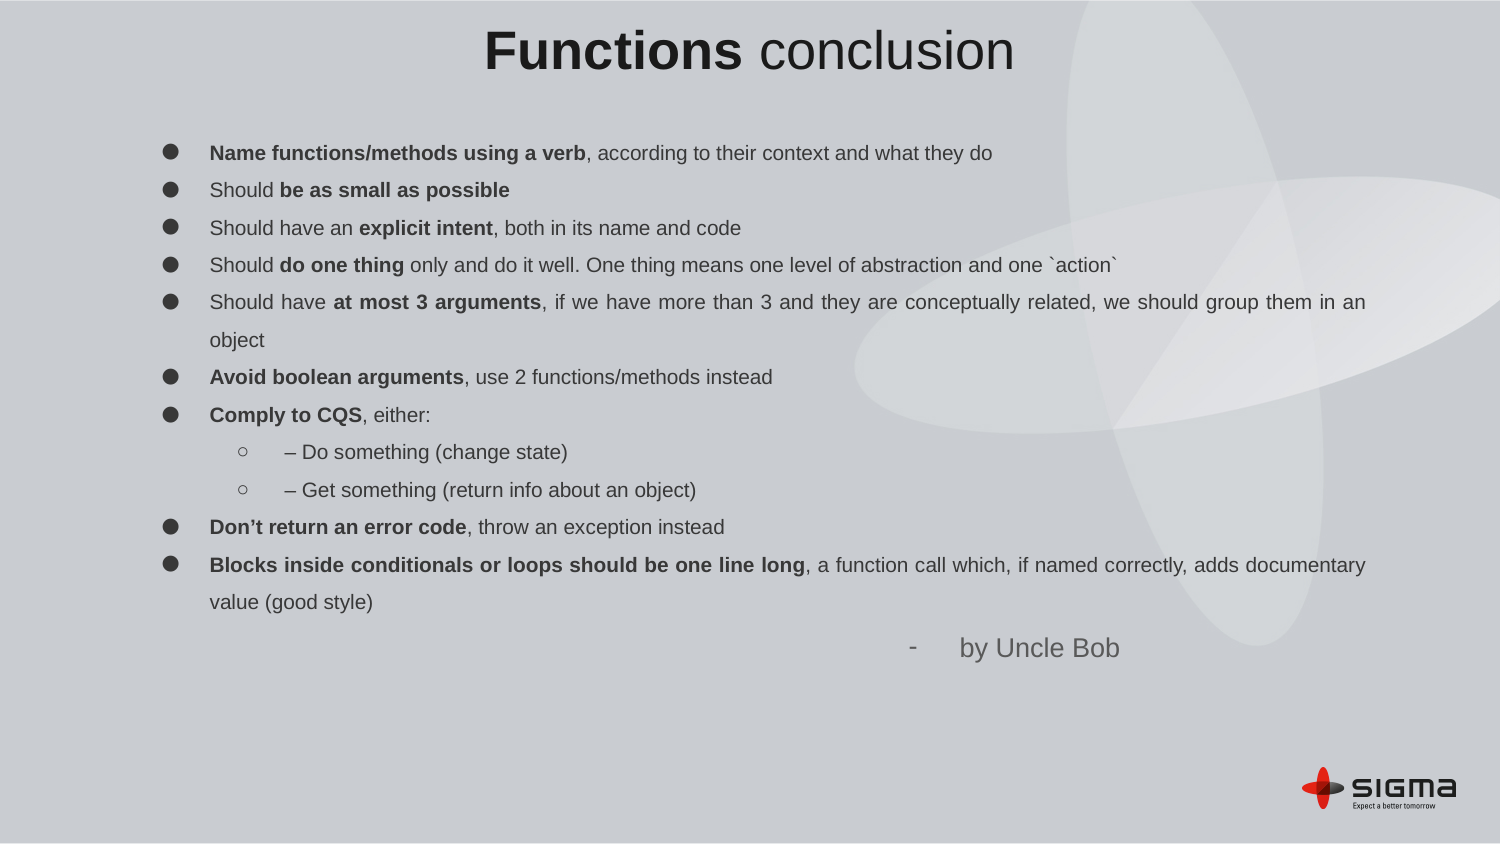

Functions conclusion
Name functions/methods using a verb, according to their context and what they do
Should be as small as possible
Should have an explicit intent, both in its name and code
Should do one thing only and do it well. One thing means one level of abstraction and one `action`
Should have at most 3 arguments, if we have more than 3 and they are conceptually related, we should group them in an object
Avoid boolean arguments, use 2 functions/methods instead
Comply to CQS, either:
– Do something (change state)
– Get something (return info about an object)
Don’t return an error code, throw an exception instead
Blocks inside conditionals or loops should be one line long, a function call which, if named correctly, adds documentary value (good style)
by Uncle Bob